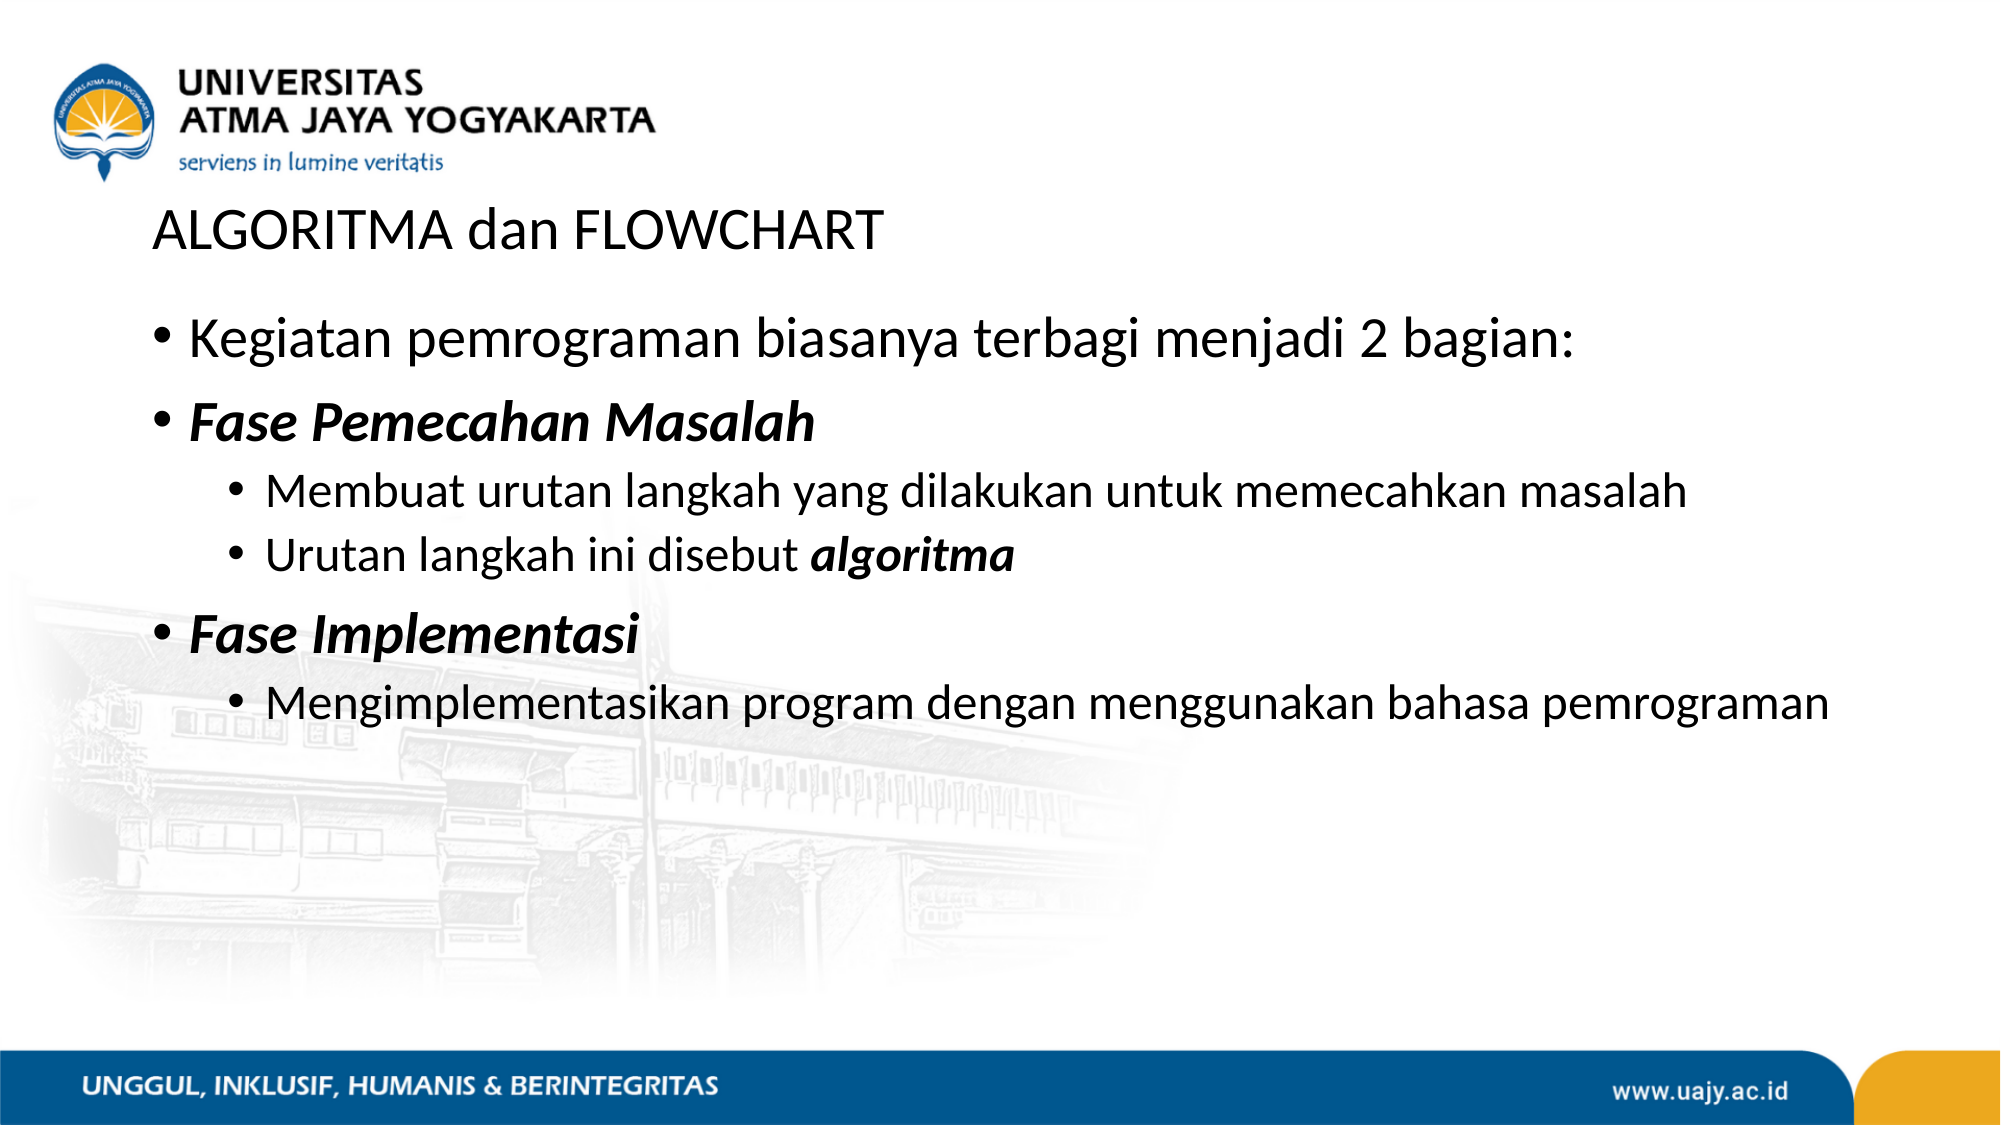

# ALGORITMA dan FLOWCHART
Kegiatan pemrograman biasanya terbagi menjadi 2 bagian:
Fase Pemecahan Masalah
Membuat urutan langkah yang dilakukan untuk memecahkan masalah
Urutan langkah ini disebut algoritma
Fase Implementasi
Mengimplementasikan program dengan menggunakan bahasa pemrograman